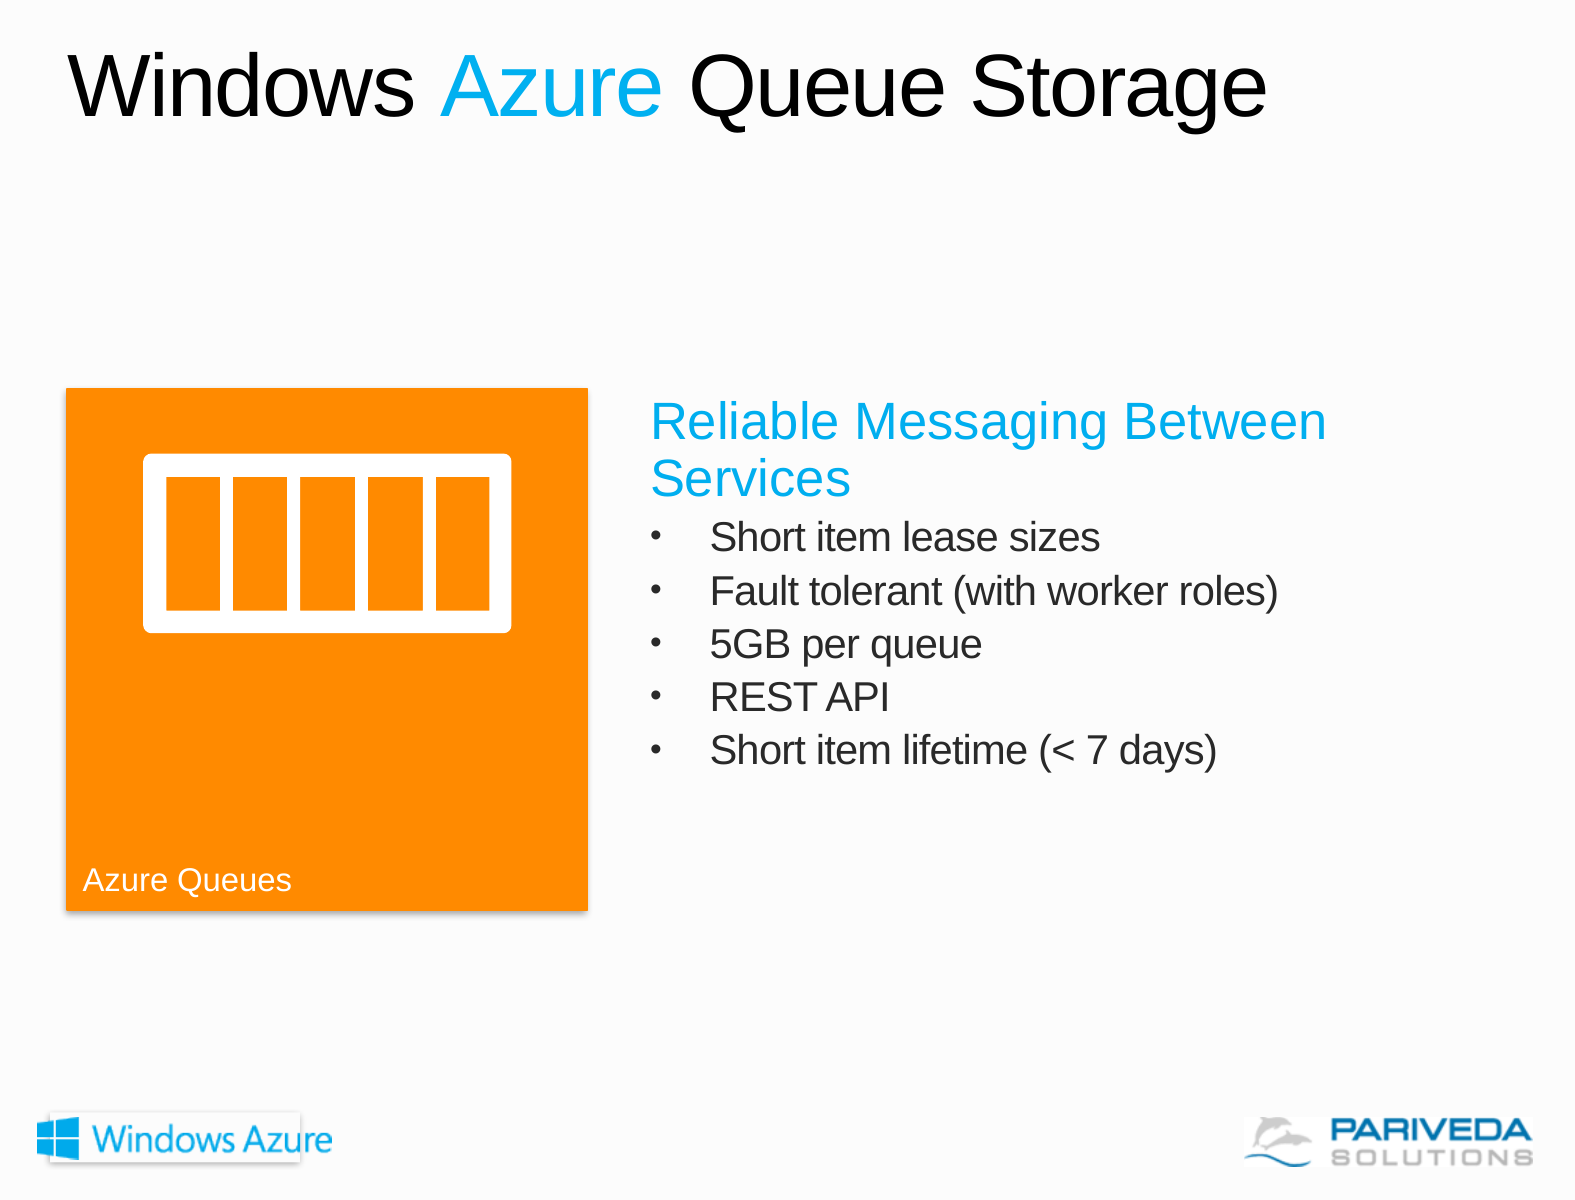

# Windows Azure Queue Storage
Azure Queues

Reliable Messaging Between Services
Short item lease sizes
Fault tolerant (with worker roles)
5GB per queue
REST API
Short item lifetime (< 7 days)